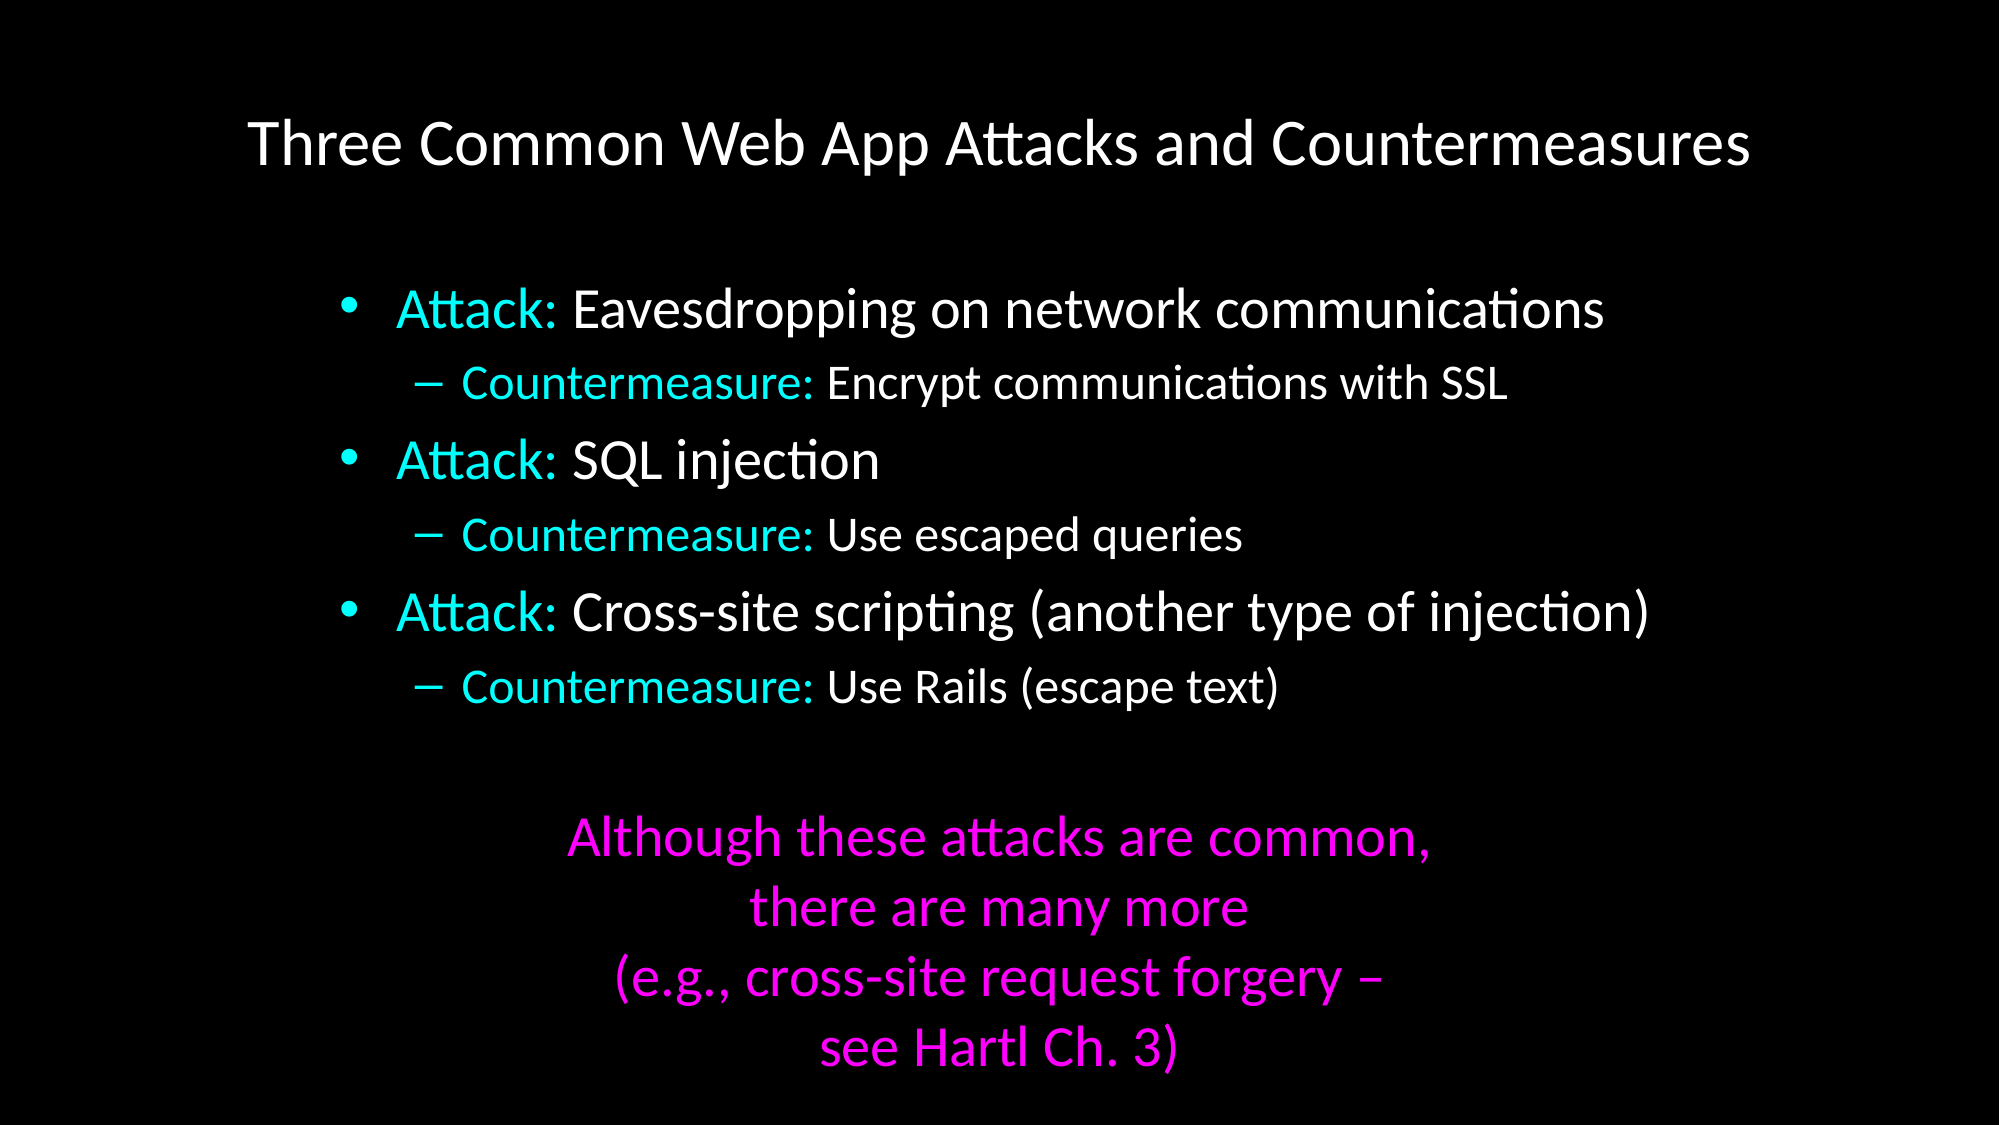

# Three Common Web App Attacks and Countermeasures
Attack: Eavesdropping on network communications
Countermeasure: Encrypt communications with SSL
Attack: SQL injection
Countermeasure: Use escaped queries
Attack: Cross-site scripting (another type of injection)
Countermeasure: Use Rails (escape text)
Although these attacks are common,
there are many more
(e.g., cross-site request forgery –
see Hartl Ch. 3)